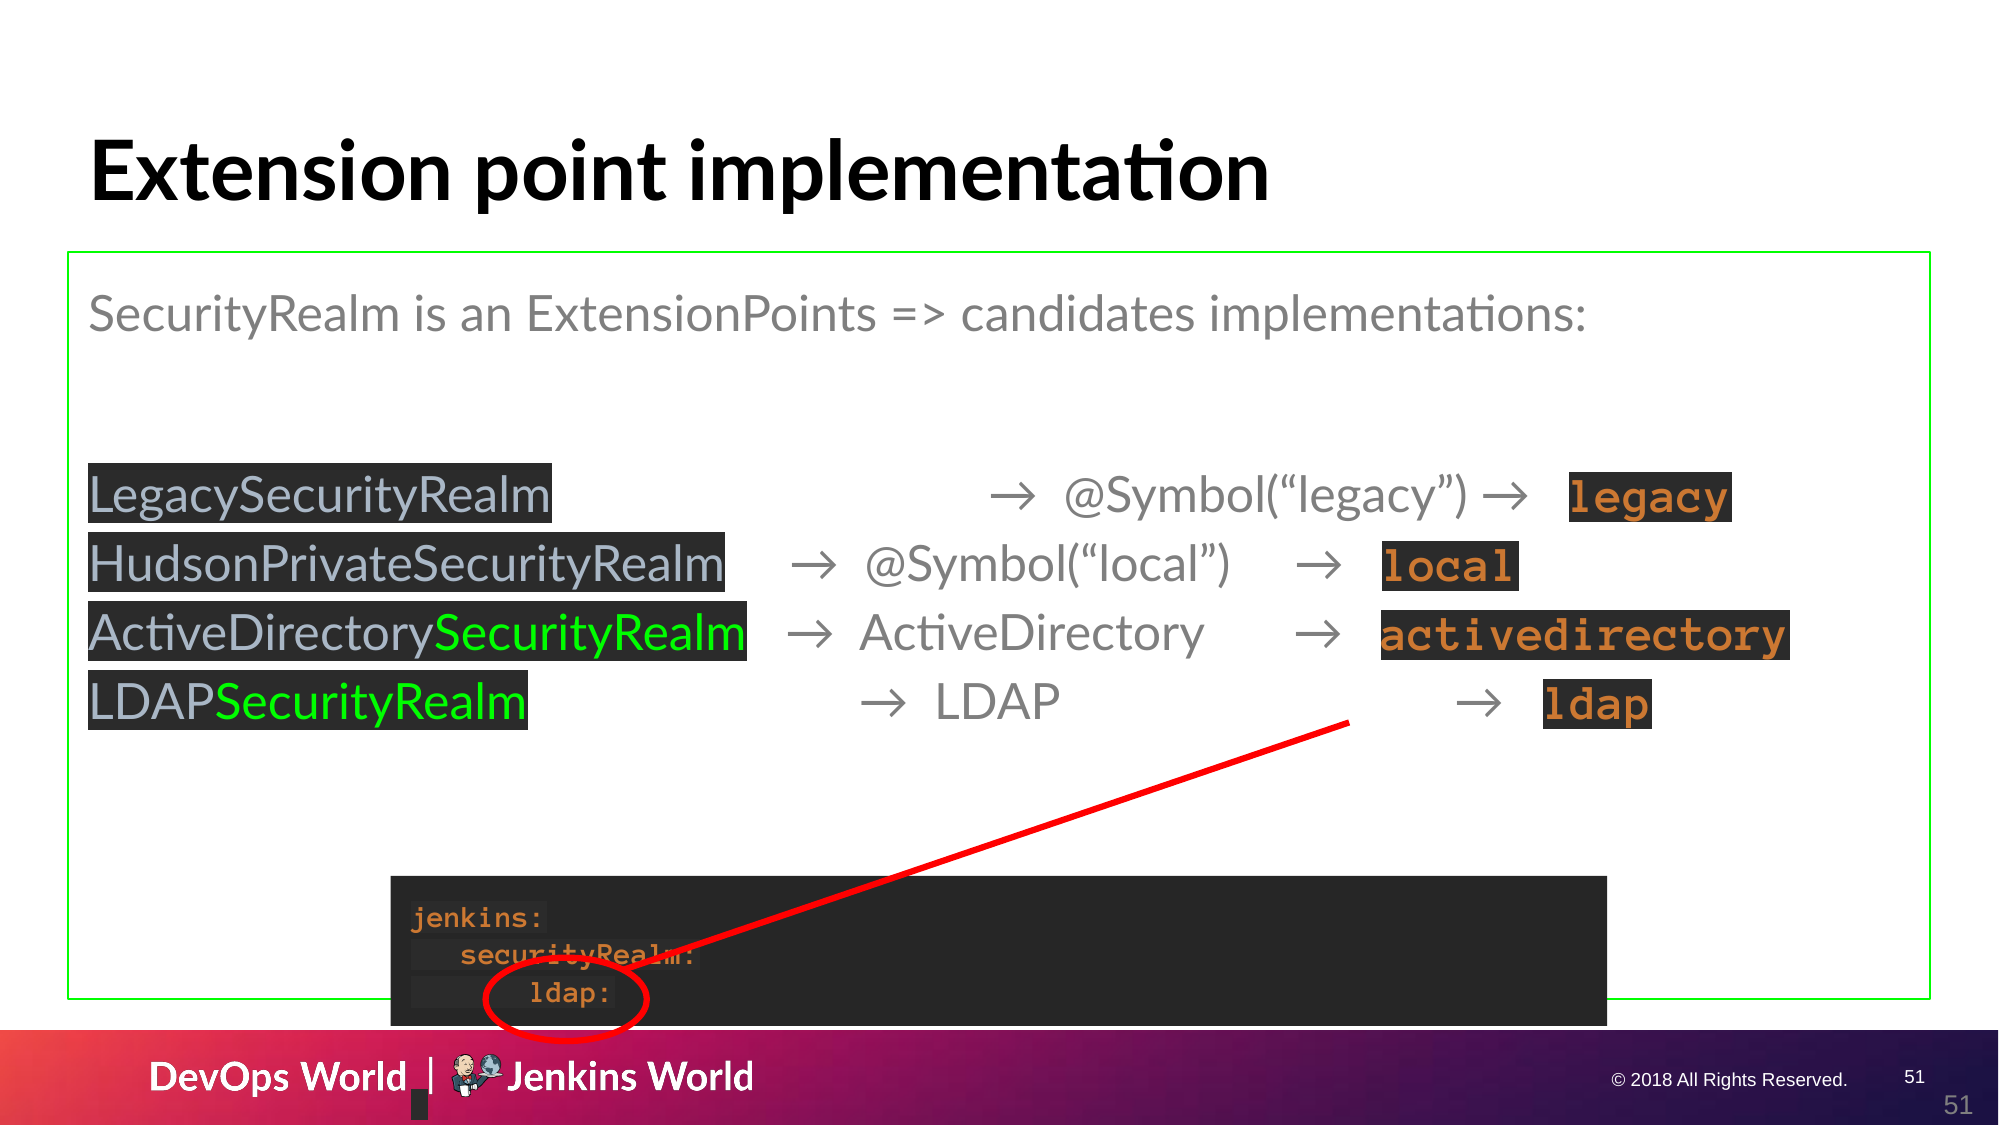

# Extension point implementation
SecurityRealm is an ExtensionPoints => candidates implementations:
LegacySecurityRealm			→  @Symbol(“legacy”) →   legacy
HudsonPrivateSecurityRealm     →  @Symbol(“local”)     →   local
ActiveDirectorySecurityRealm   →  ActiveDirectory       →   activedirectory
LDAPSecurityRealm                          →  LDAP                               →   ldap

jenkins:
   securityRealm:
       ldap:

51